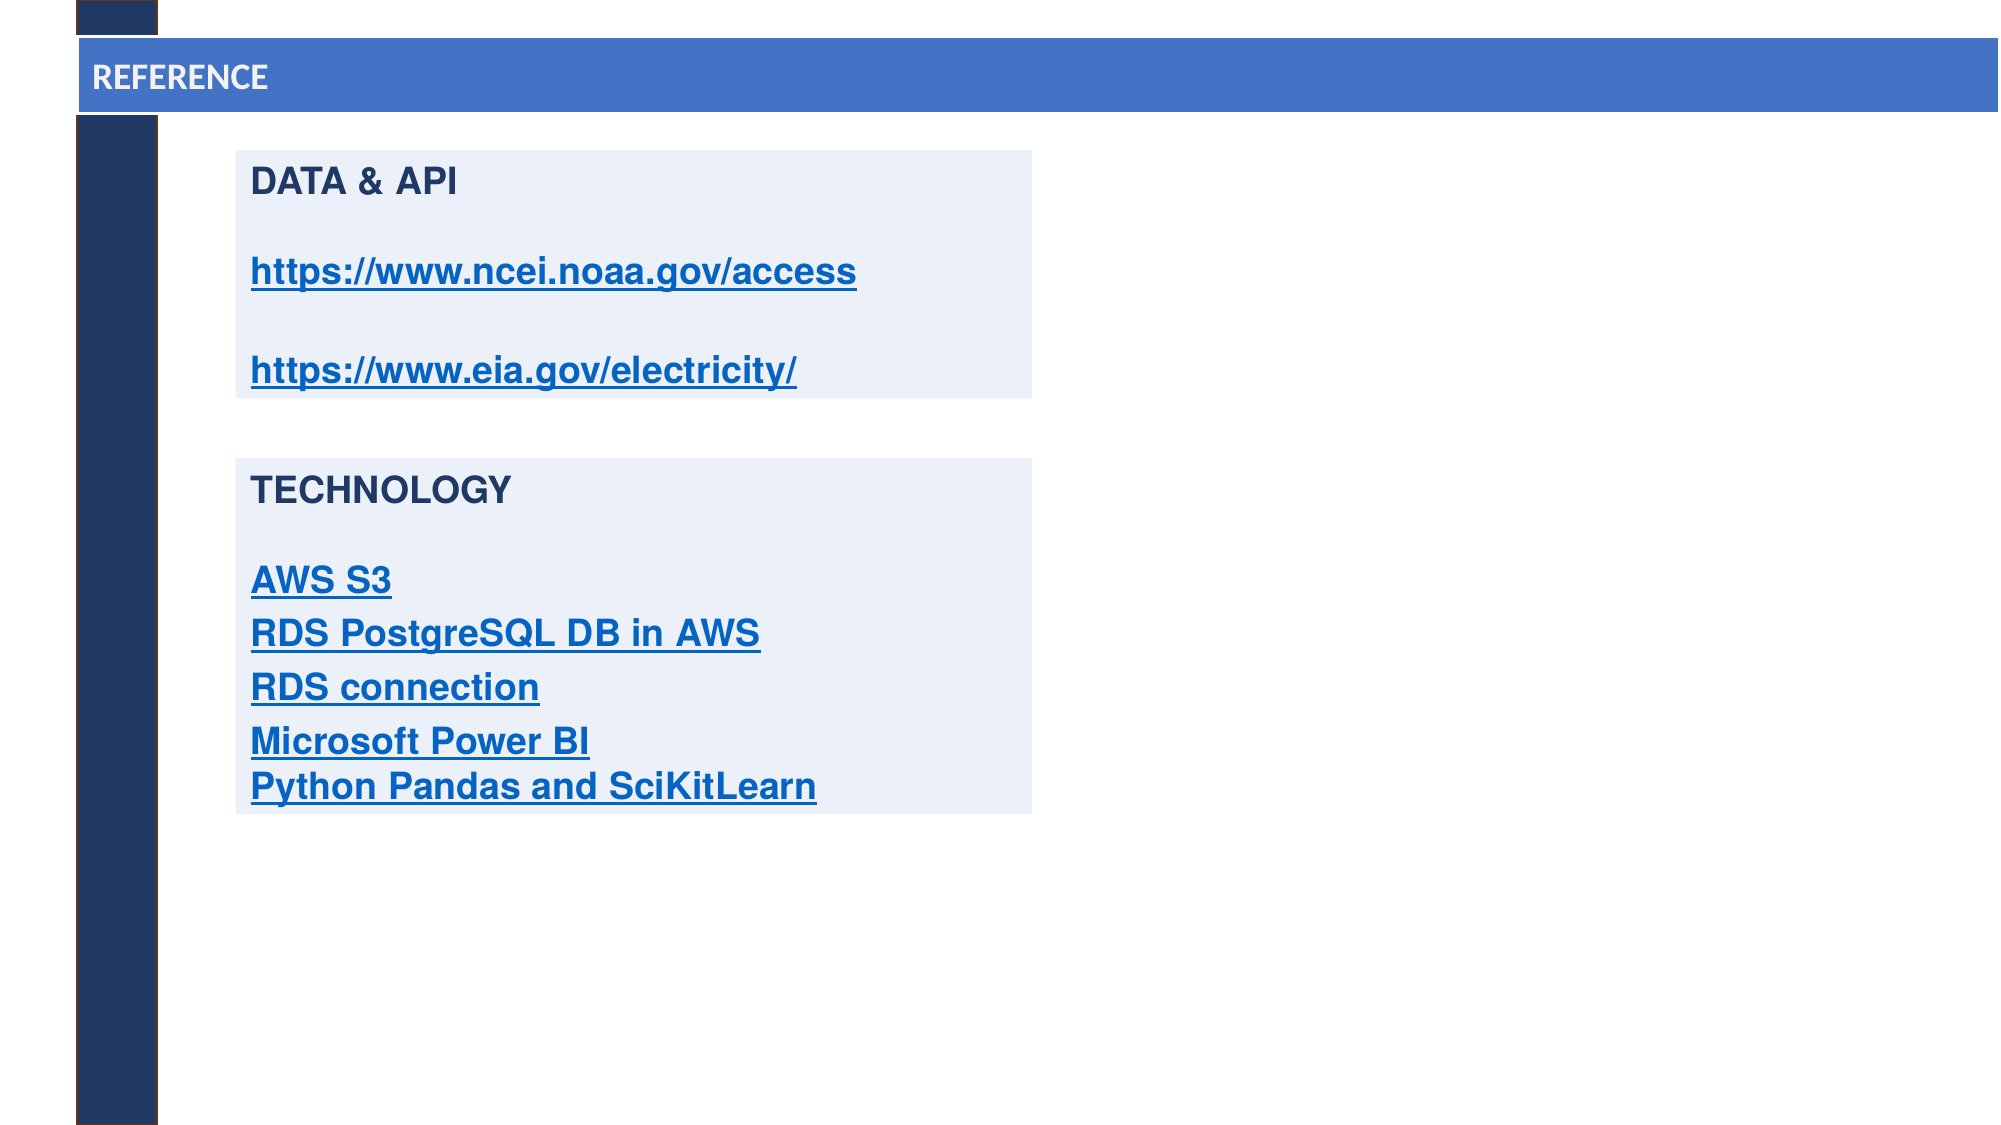

REFERENCE
DATA & API

https://www.ncei.noaa.gov/access

https://www.eia.gov/electricity/
TECHNOLOGY

AWS S3
RDS PostgreSQL DB in AWS
RDS connection
Microsoft Power BI
Python Pandas and SciKitLearn